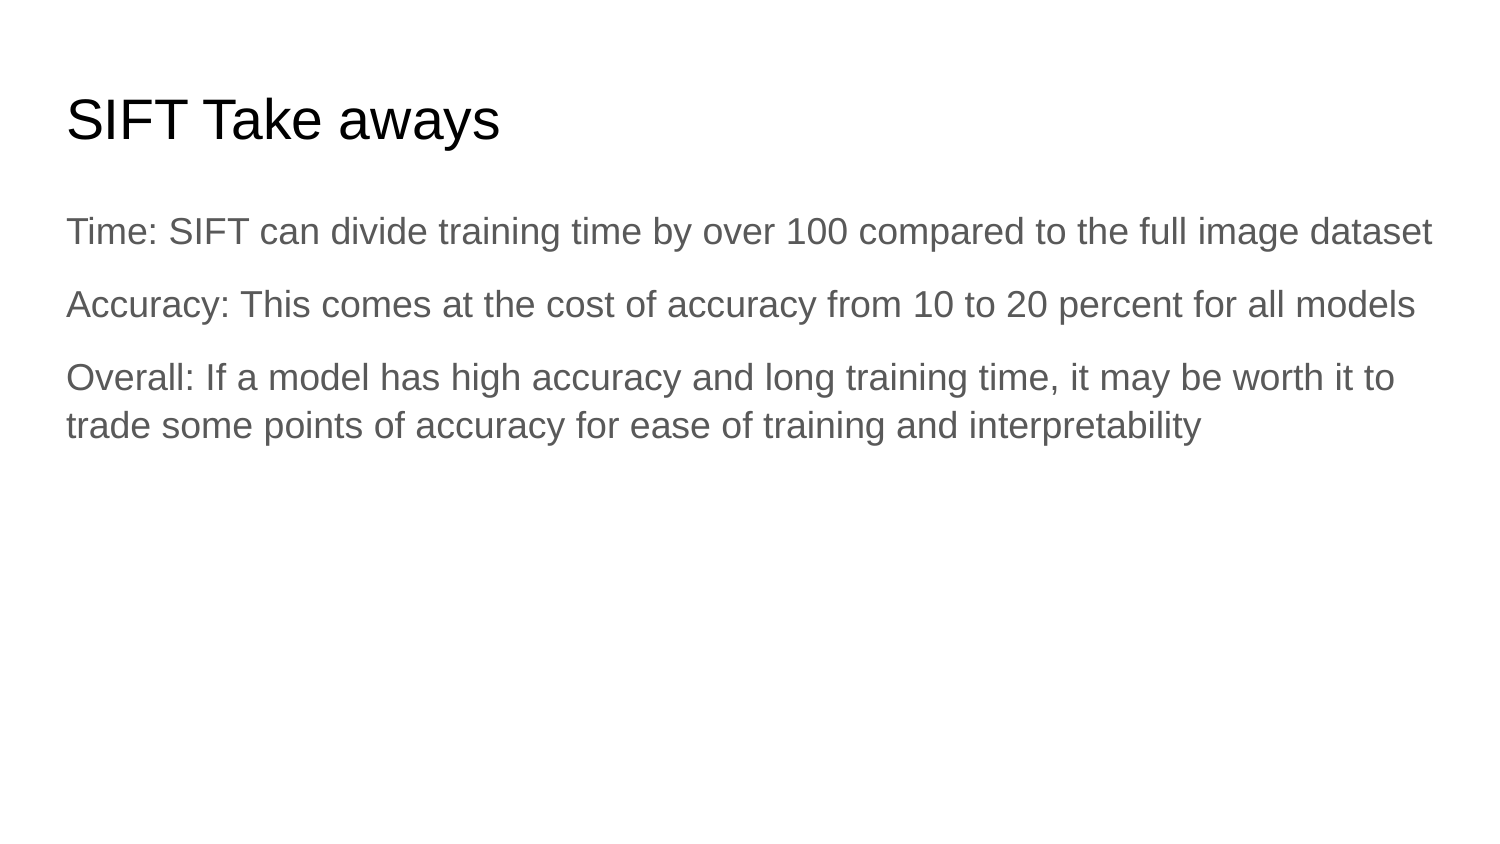

# SIFT Take aways
Time: SIFT can divide training time by over 100 compared to the full image dataset
Accuracy: This comes at the cost of accuracy from 10 to 20 percent for all models
Overall: If a model has high accuracy and long training time, it may be worth it to trade some points of accuracy for ease of training and interpretability